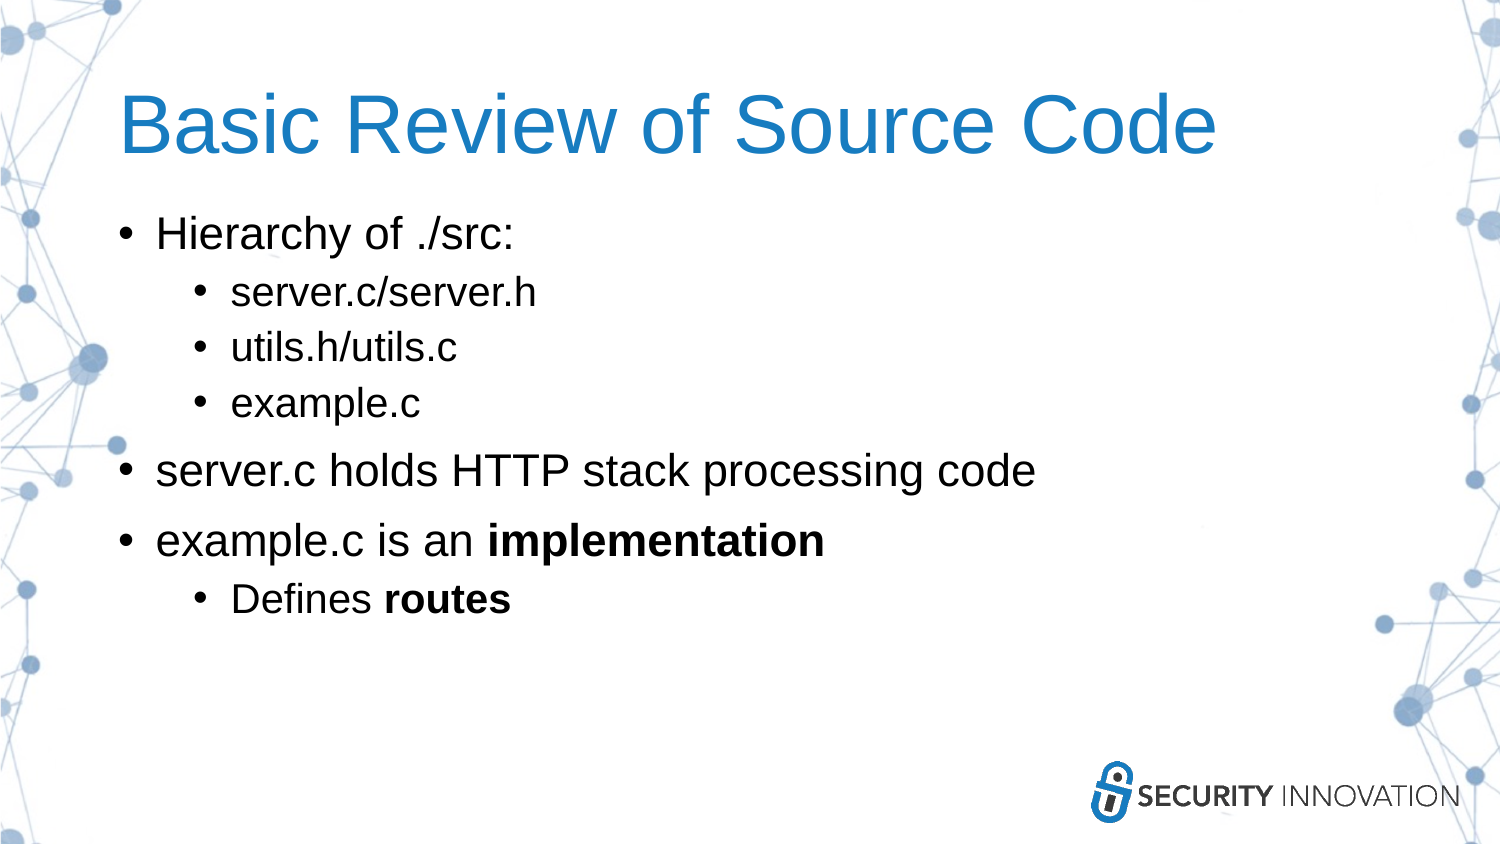

# Basic Review of Source Code
Hierarchy of ./src:
server.c/server.h
utils.h/utils.c
example.c
server.c holds HTTP stack processing code
example.c is an implementation
Defines routes